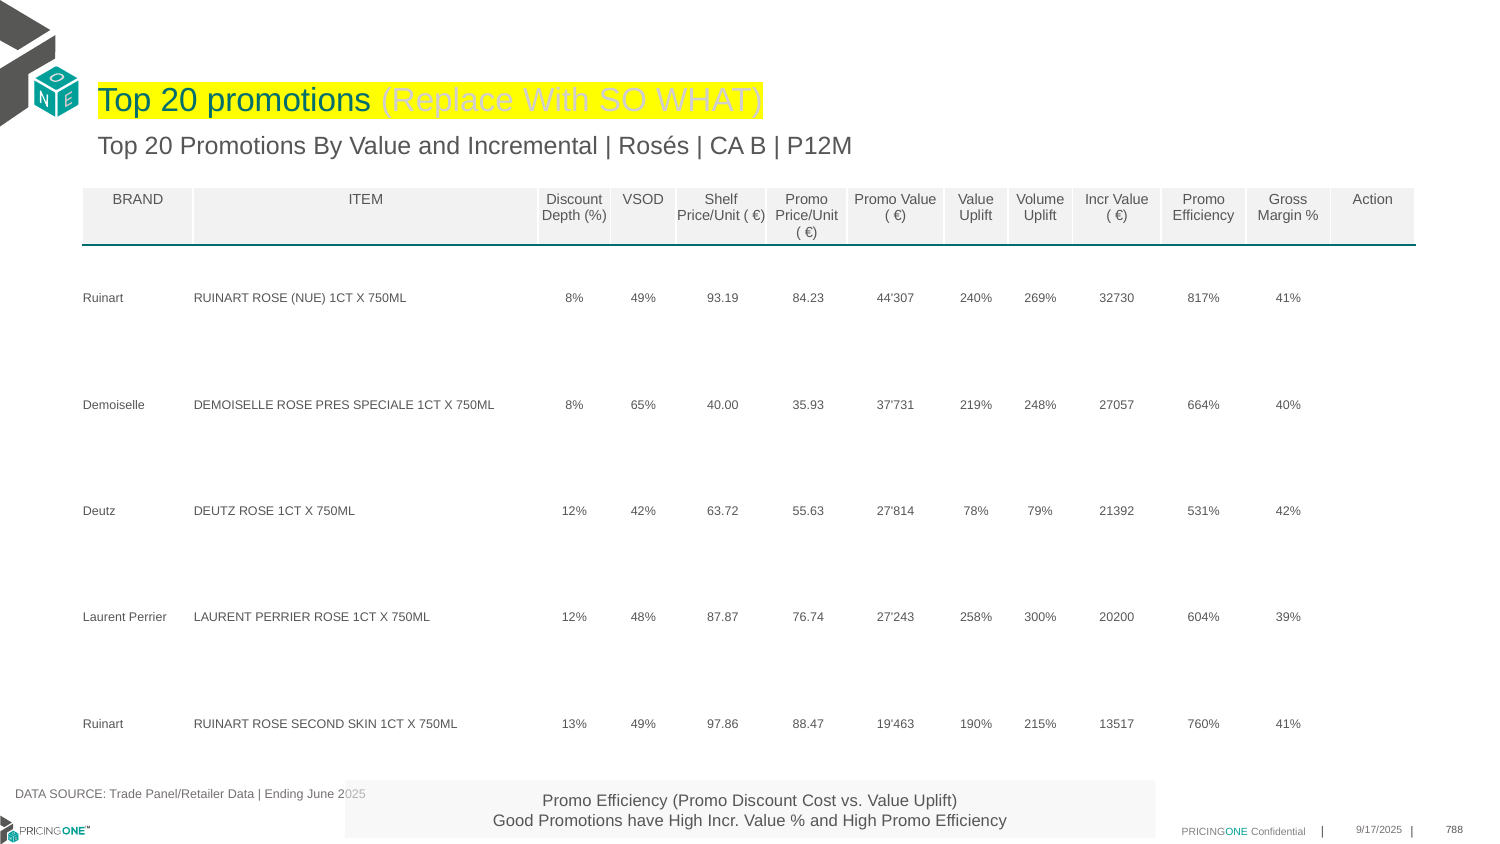

# Top 20 promotions (Replace With SO WHAT)
Top 20 Promotions By Value and Incremental | Rosés | CA B | P12M
| BRAND | ITEM | Discount Depth (%) | VSOD | Shelf Price/Unit ( €) | Promo Price/Unit ( €) | Promo Value ( €) | Value Uplift | Volume Uplift | Incr Value ( €) | Promo Efficiency | Gross Margin % | Action |
| --- | --- | --- | --- | --- | --- | --- | --- | --- | --- | --- | --- | --- |
| Ruinart | RUINART ROSE (NUE) 1CT X 750ML | 8% | 49% | 93.19 | 84.23 | 44'307 | 240% | 269% | 32730 | 817% | 41% |  |
| Demoiselle | DEMOISELLE ROSE PRES SPECIALE 1CT X 750ML | 8% | 65% | 40.00 | 35.93 | 37'731 | 219% | 248% | 27057 | 664% | 40% |  |
| Deutz | DEUTZ ROSE 1CT X 750ML | 12% | 42% | 63.72 | 55.63 | 27'814 | 78% | 79% | 21392 | 531% | 42% |  |
| Laurent Perrier | LAURENT PERRIER ROSE 1CT X 750ML | 12% | 48% | 87.87 | 76.74 | 27'243 | 258% | 300% | 20200 | 604% | 39% |  |
| Ruinart | RUINART ROSE SECOND SKIN 1CT X 750ML | 13% | 49% | 97.86 | 88.47 | 19'463 | 190% | 215% | 13517 | 760% | 41% |  |
DATA SOURCE: Trade Panel/Retailer Data | Ending June 2025
Promo Efficiency (Promo Discount Cost vs. Value Uplift)
Good Promotions have High Incr. Value % and High Promo Efficiency

9/17/2025
788